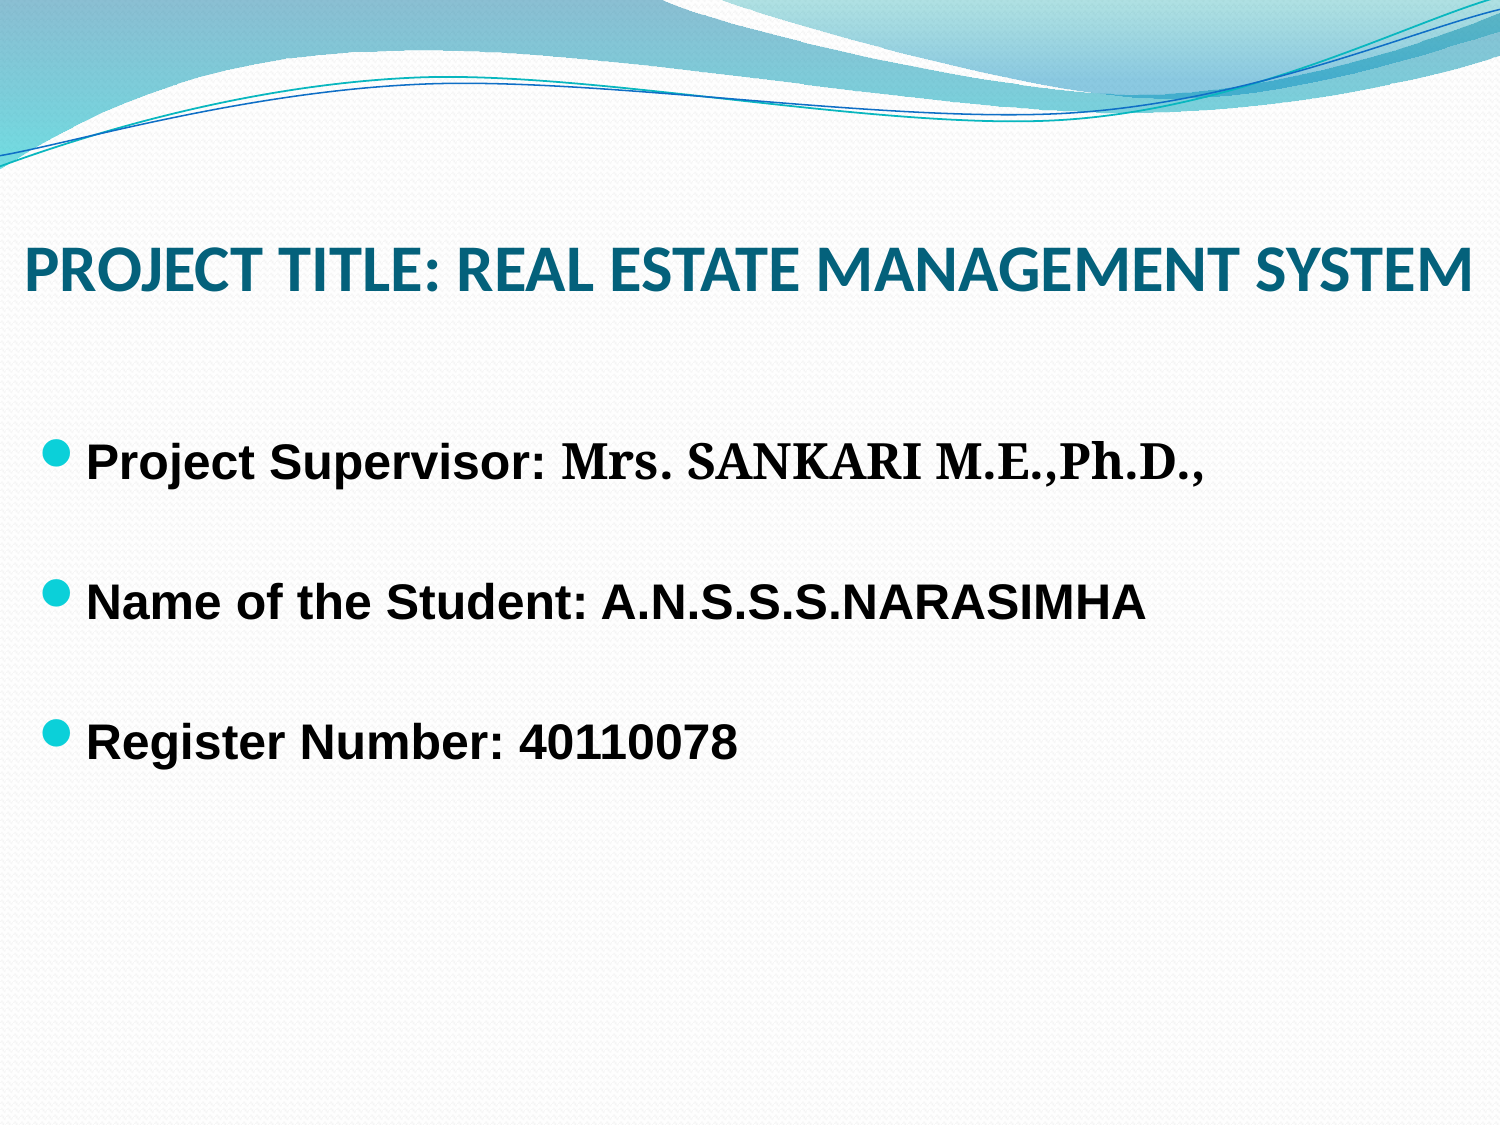

# PROJECT TITLE: REAL ESTATE MANAGEMENT SYSTEM
Project Supervisor: Mrs. SANKARI M.E.,Ph.D.,

Name of the Student: A.N.S.S.S.NARASIMHA

Register Number: 40110078